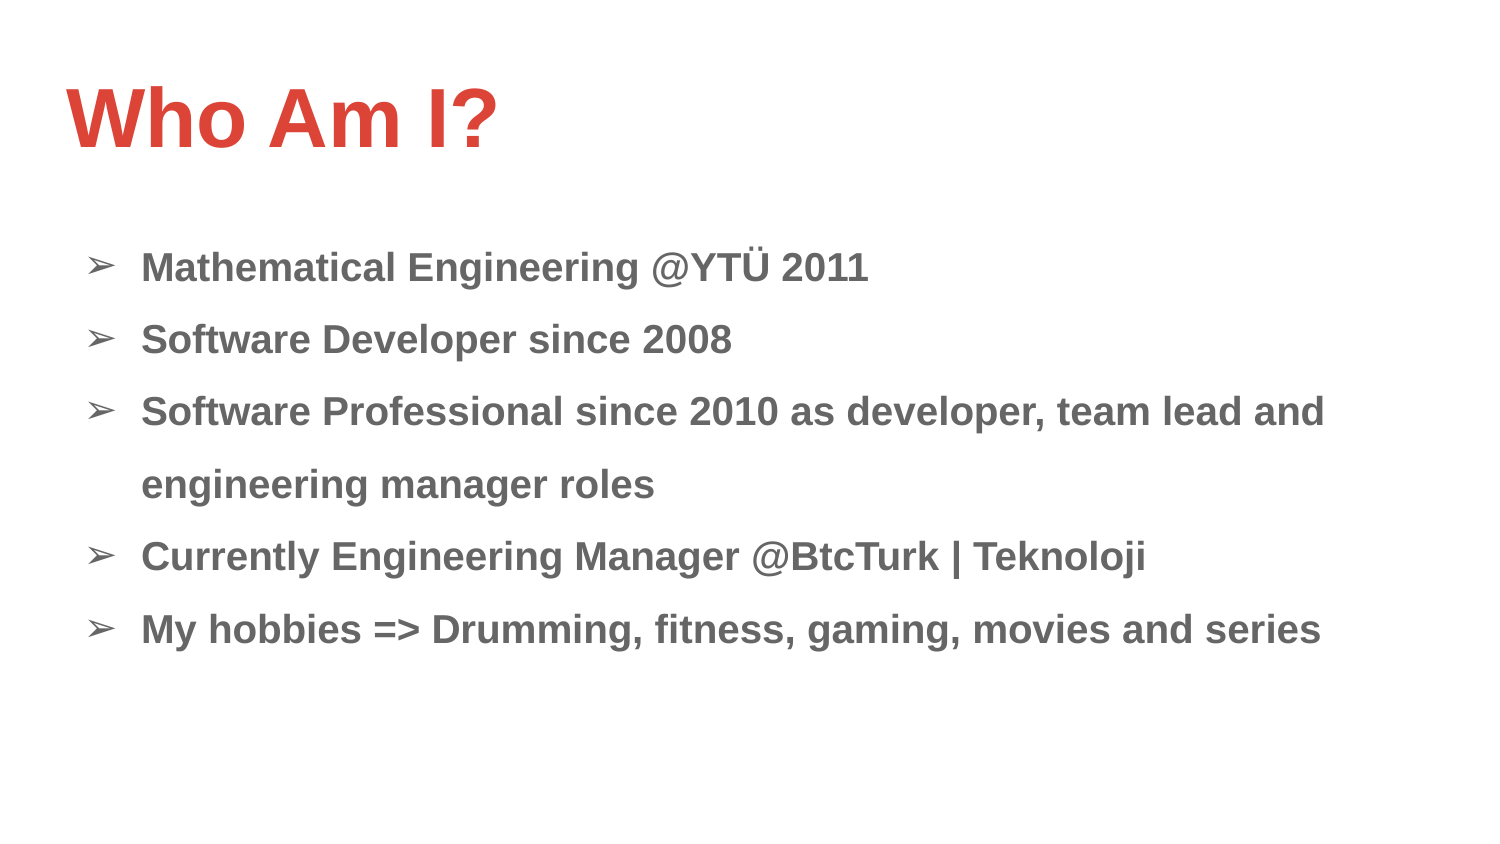

# Who Am I?

Mathematical Engineering @YTÜ 2011
Software Developer since 2008
Software Professional since 2010 as developer, team lead and engineering manager roles
Currently Engineering Manager @BtcTurk | Teknoloji
My hobbies => Drumming, fitness, gaming, movies and series